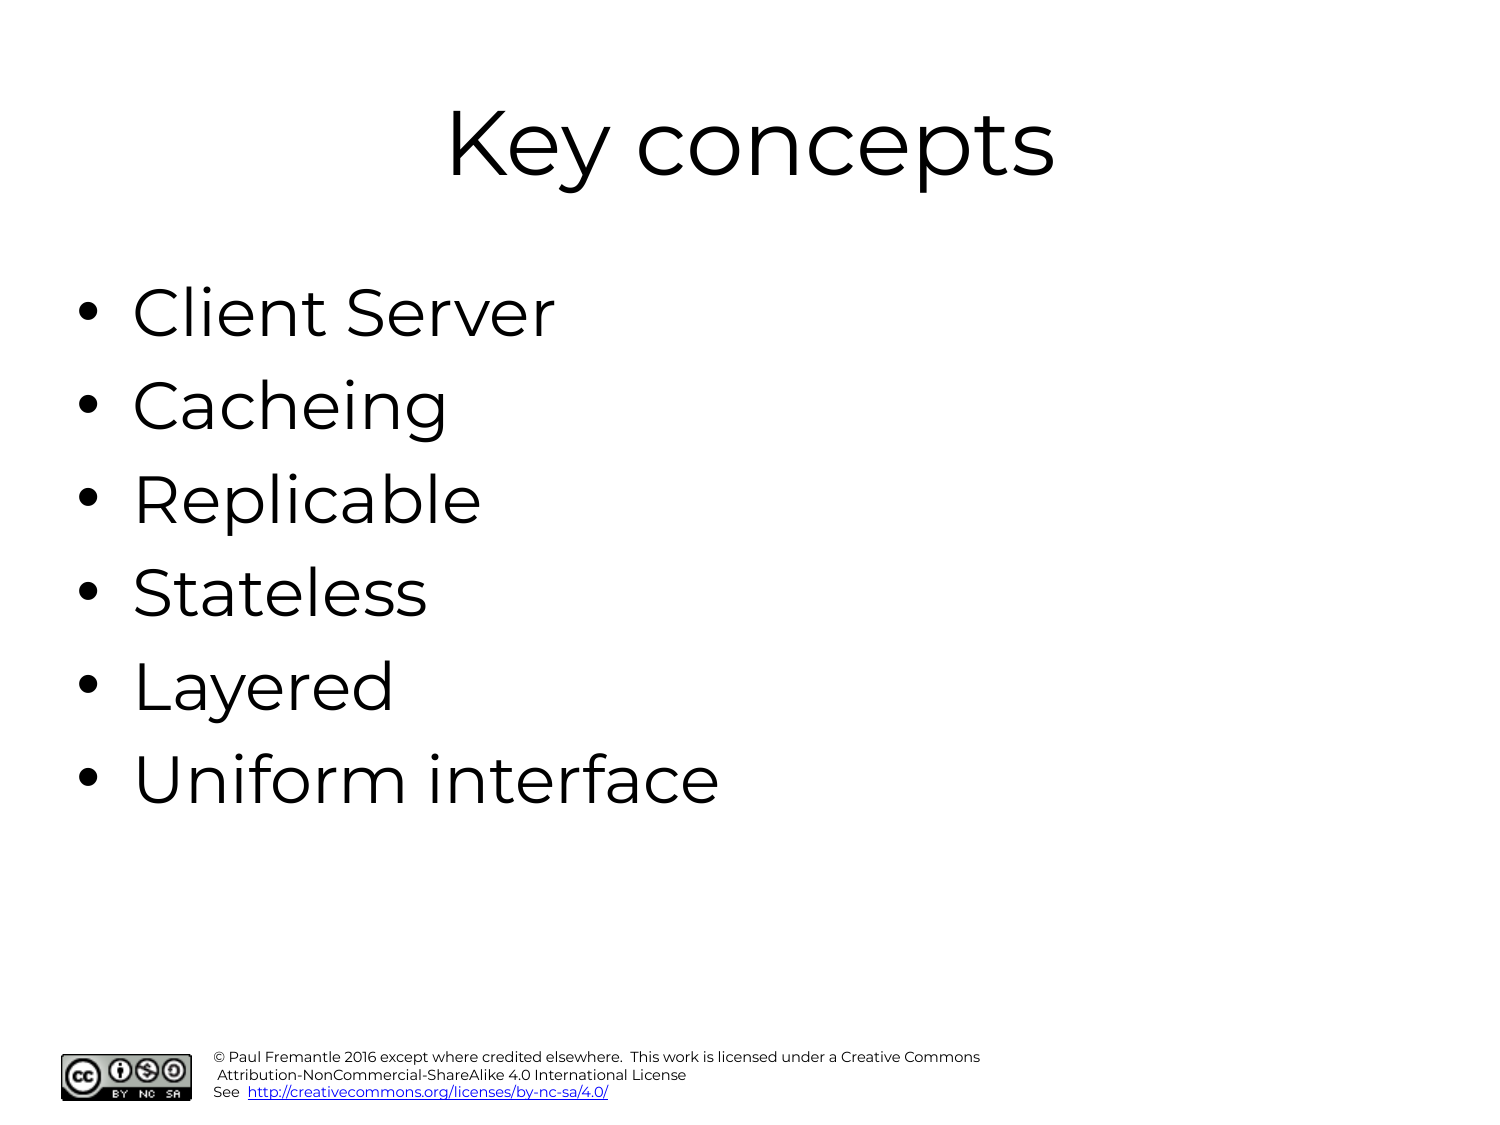

# Key concepts
Client Server
Cacheing
Replicable
Stateless
Layered
Uniform interface